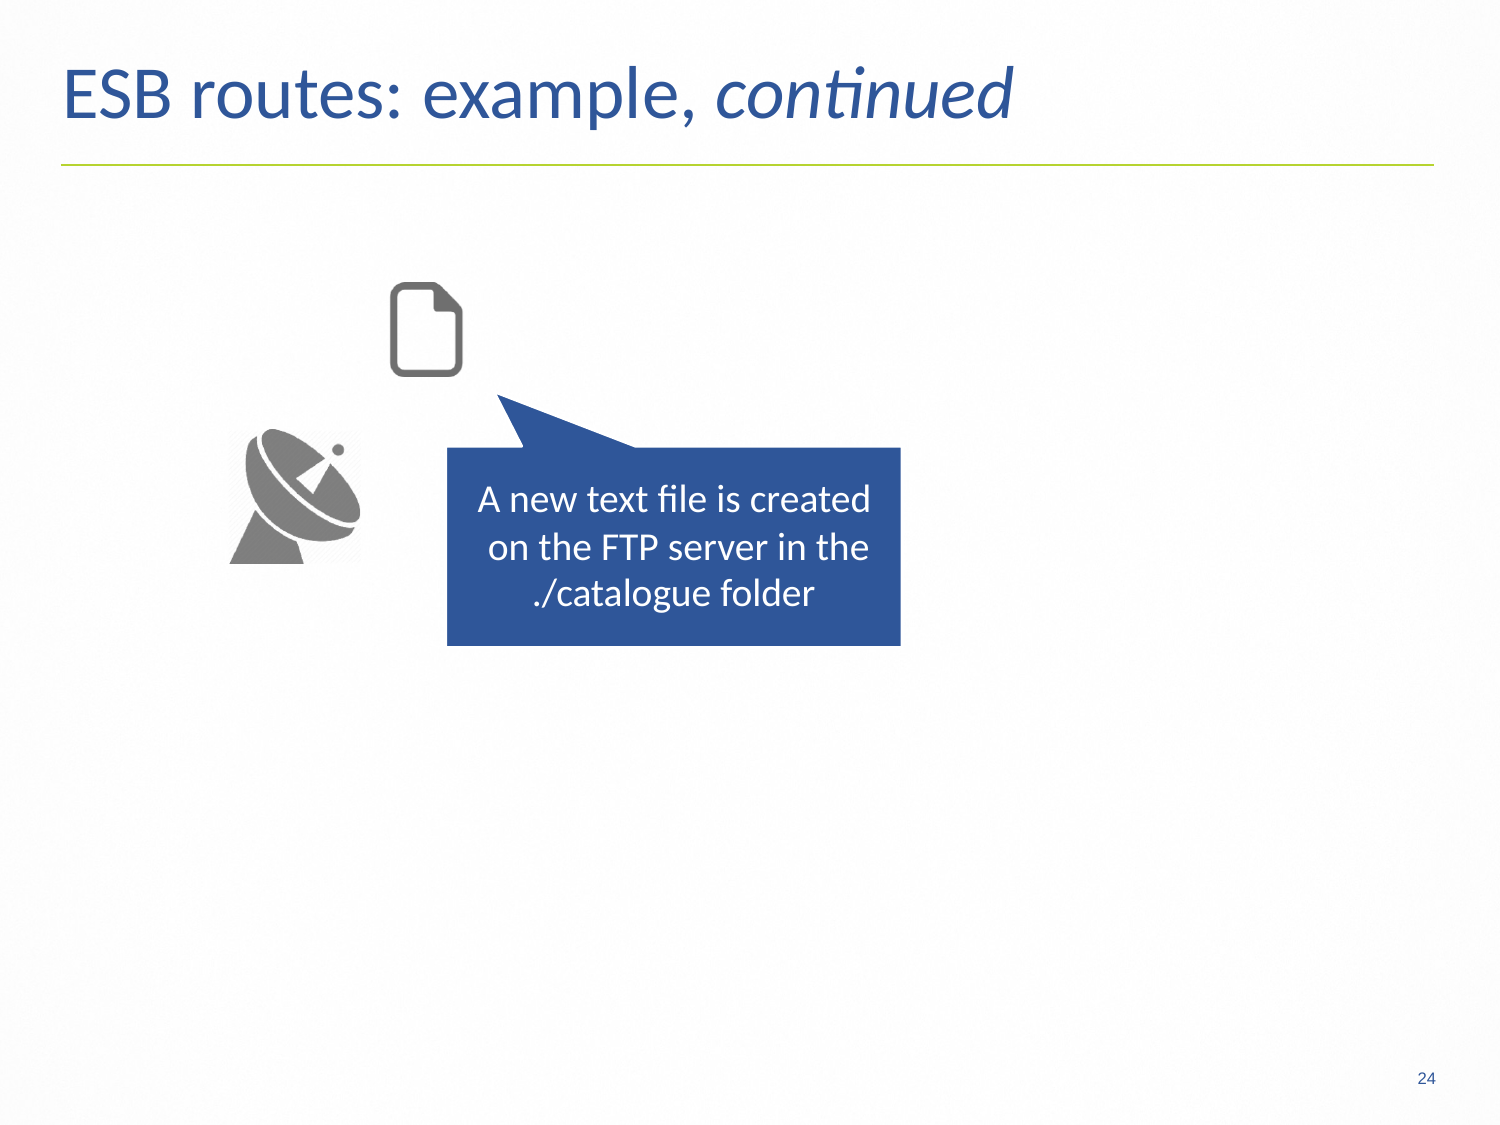

24
# ESB routes: example, continued

A new text file is created  on the FTP server in the
./catalogue folder